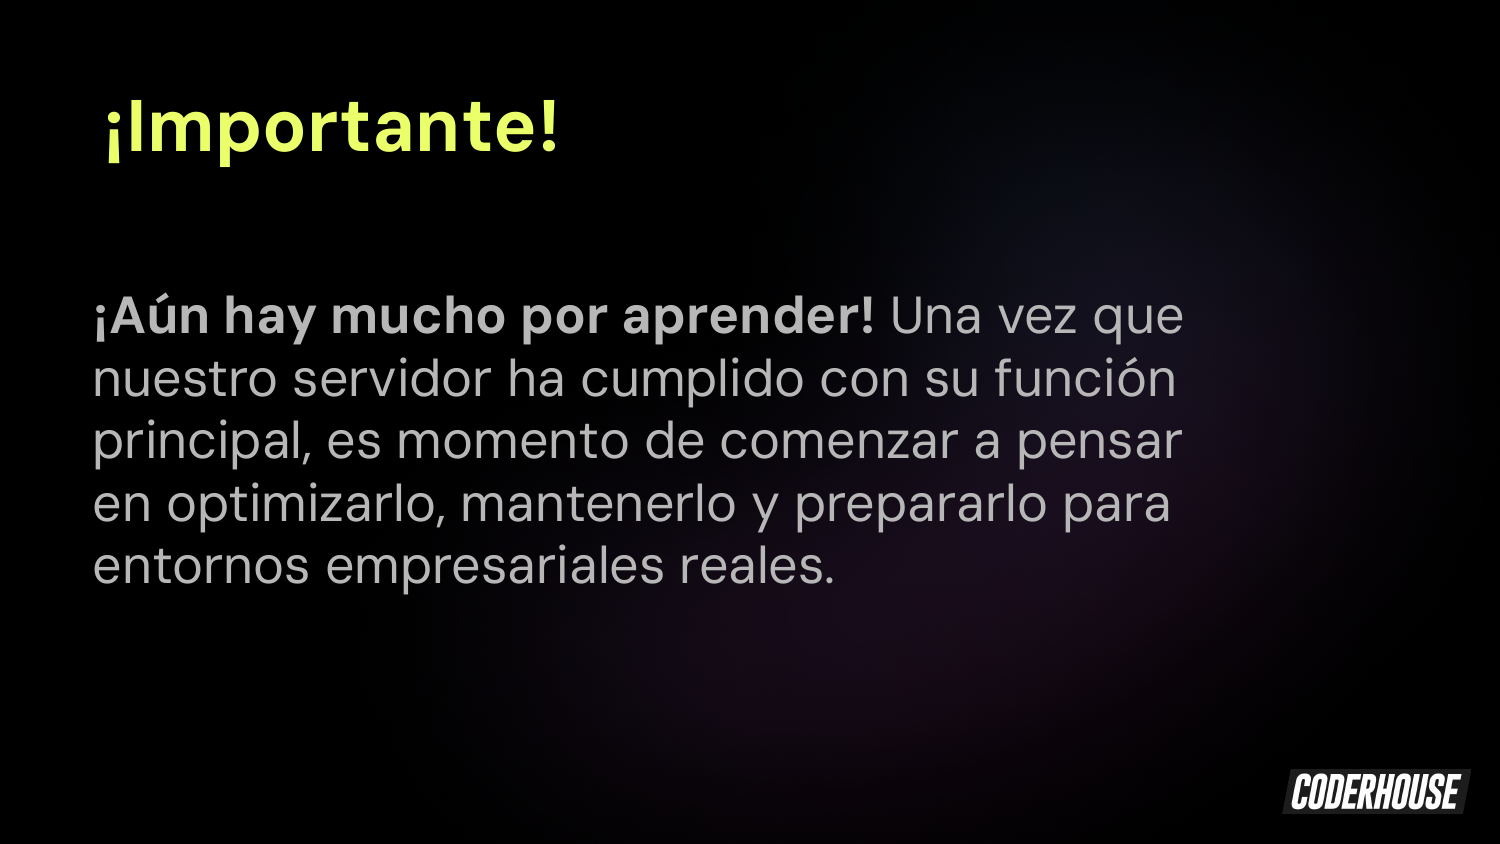

¡Importante!
¡Aún hay mucho por aprender! Una vez que nuestro servidor ha cumplido con su función principal, es momento de comenzar a pensar en optimizarlo, mantenerlo y prepararlo para entornos empresariales reales.